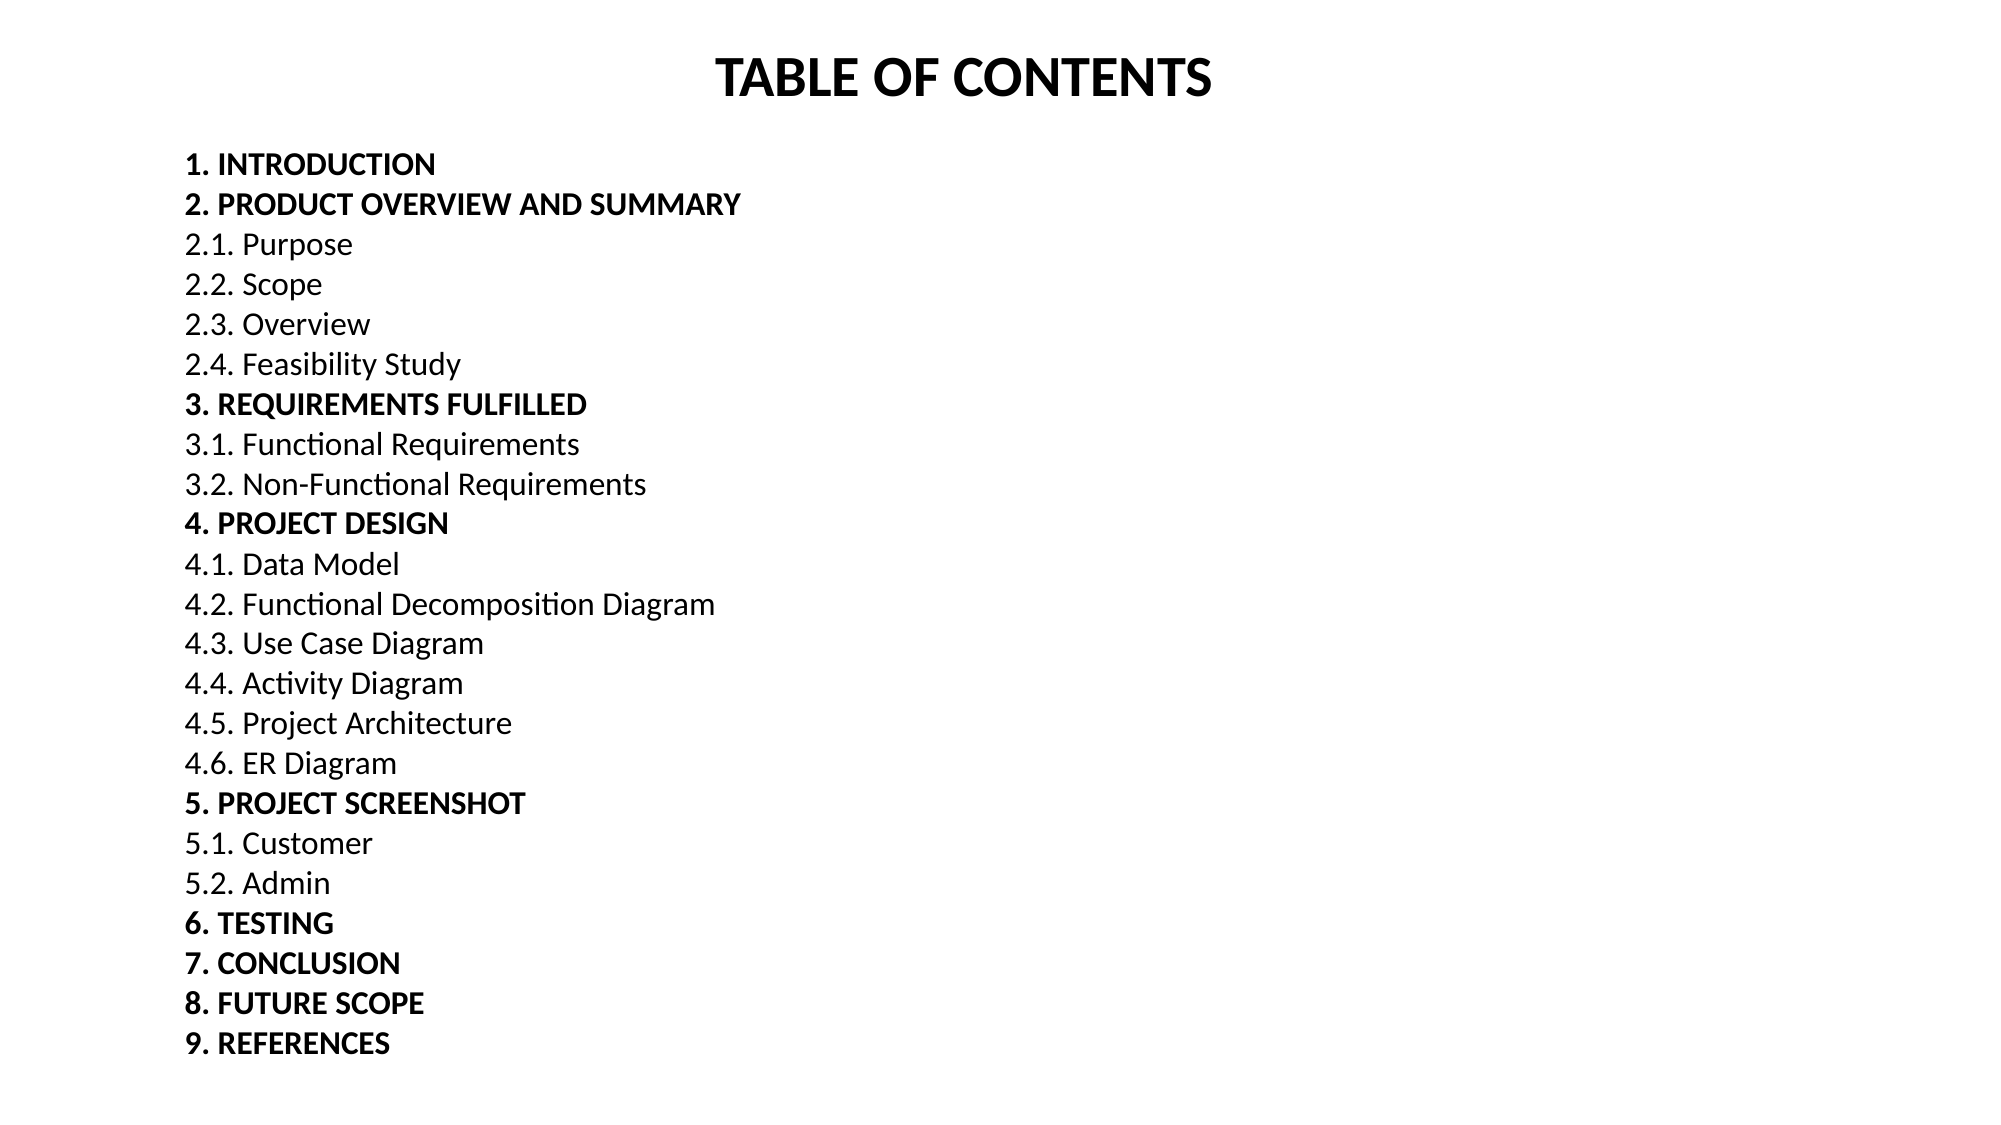

TABLE OF CONTENTS
1. INTRODUCTION
2. PRODUCT OVERVIEW AND SUMMARY
2.1. Purpose
2.2. Scope
2.3. Overview
2.4. Feasibility Study
3. REQUIREMENTS FULFILLED
3.1. Functional Requirements
3.2. Non-Functional Requirements
4. PROJECT DESIGN
4.1. Data Model
4.2. Functional Decomposition Diagram
4.3. Use Case Diagram
4.4. Activity Diagram
4.5. Project Architecture
4.6. ER Diagram
5. PROJECT SCREENSHOT
5.1. Customer
5.2. Admin
6. TESTING
7. CONCLUSION
8. FUTURE SCOPE
9. REFERENCES